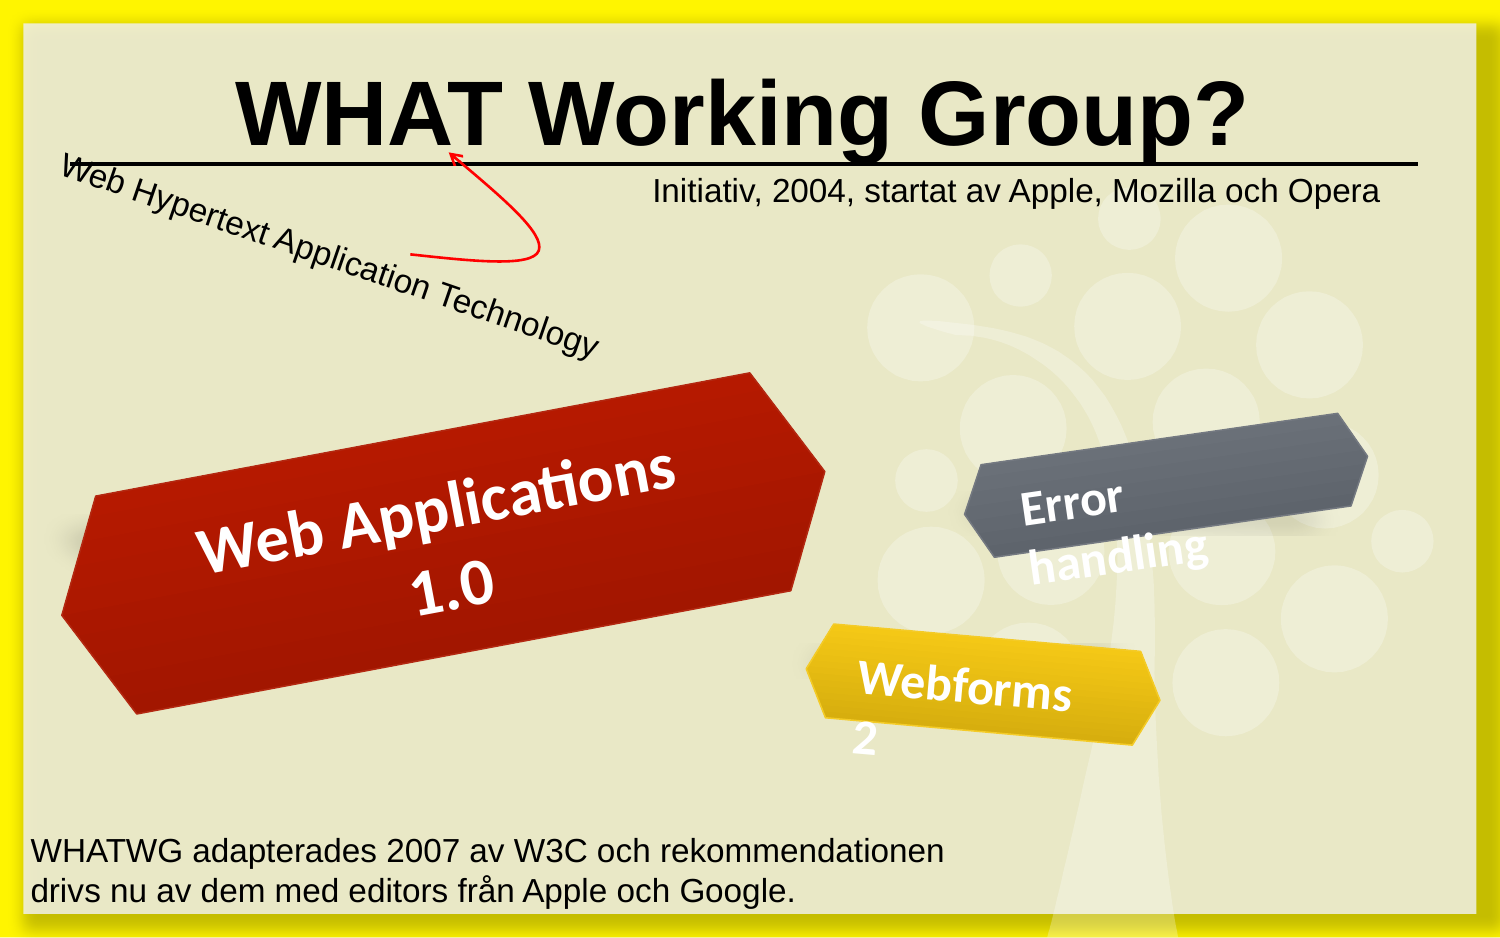

# WHAT Working Group?

Initiativ, 2004, startat av Apple, Mozilla och Opera
Web Hypertext Application Technology
Web Applications 1.0
Error handling
Webforms 2
WHATWG adapterades 2007 av W3C och rekommendationen drivs nu av dem med editors från Apple och Google.